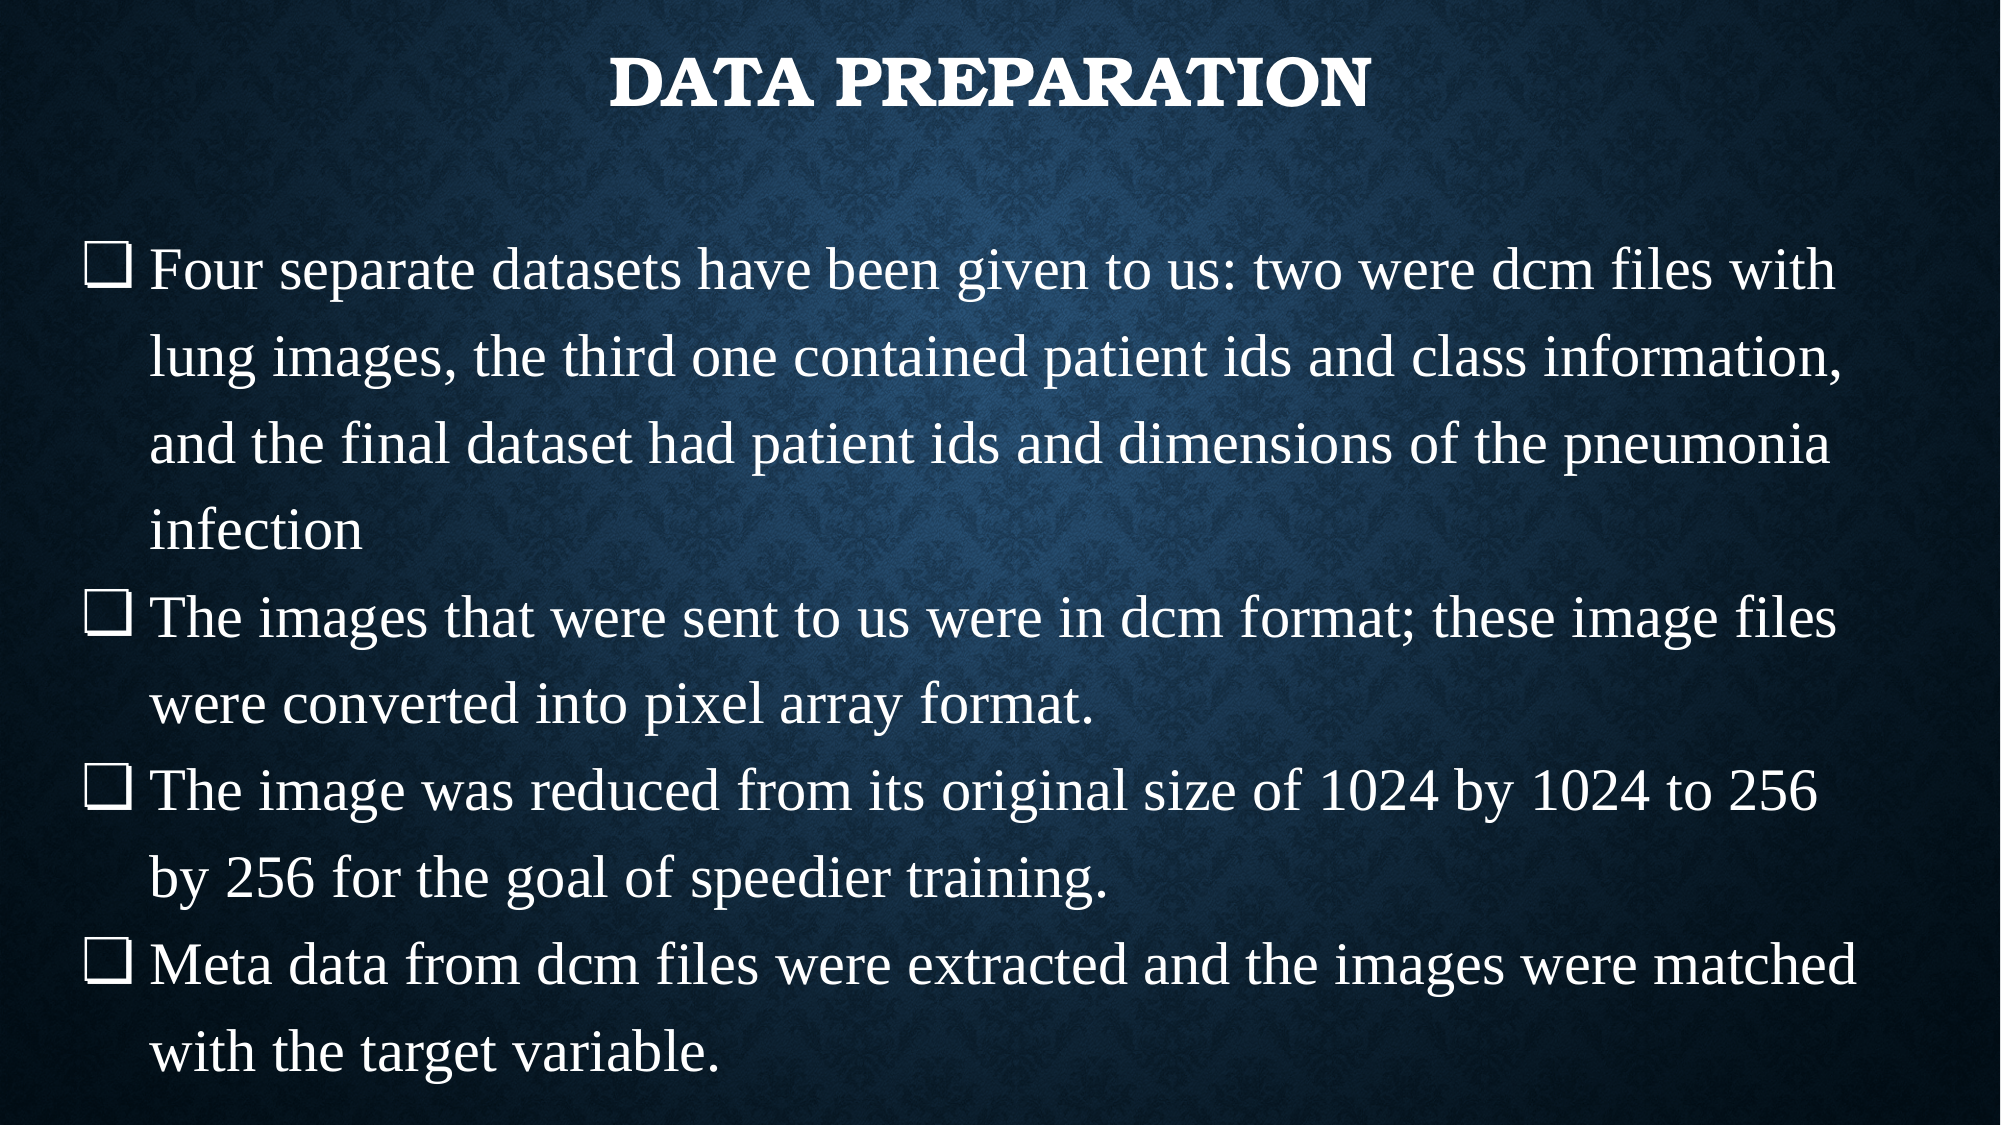

# DATA PREPARATION
Four separate datasets have been given to us: two were dcm files with lung images, the third one contained patient ids and class information, and the final dataset had patient ids and dimensions of the pneumonia infection
The images that were sent to us were in dcm format; these image files were converted into pixel array format.
The image was reduced from its original size of 1024 by 1024 to 256 by 256 for the goal of speedier training.
Meta data from dcm files were extracted and the images were matched with the target variable.